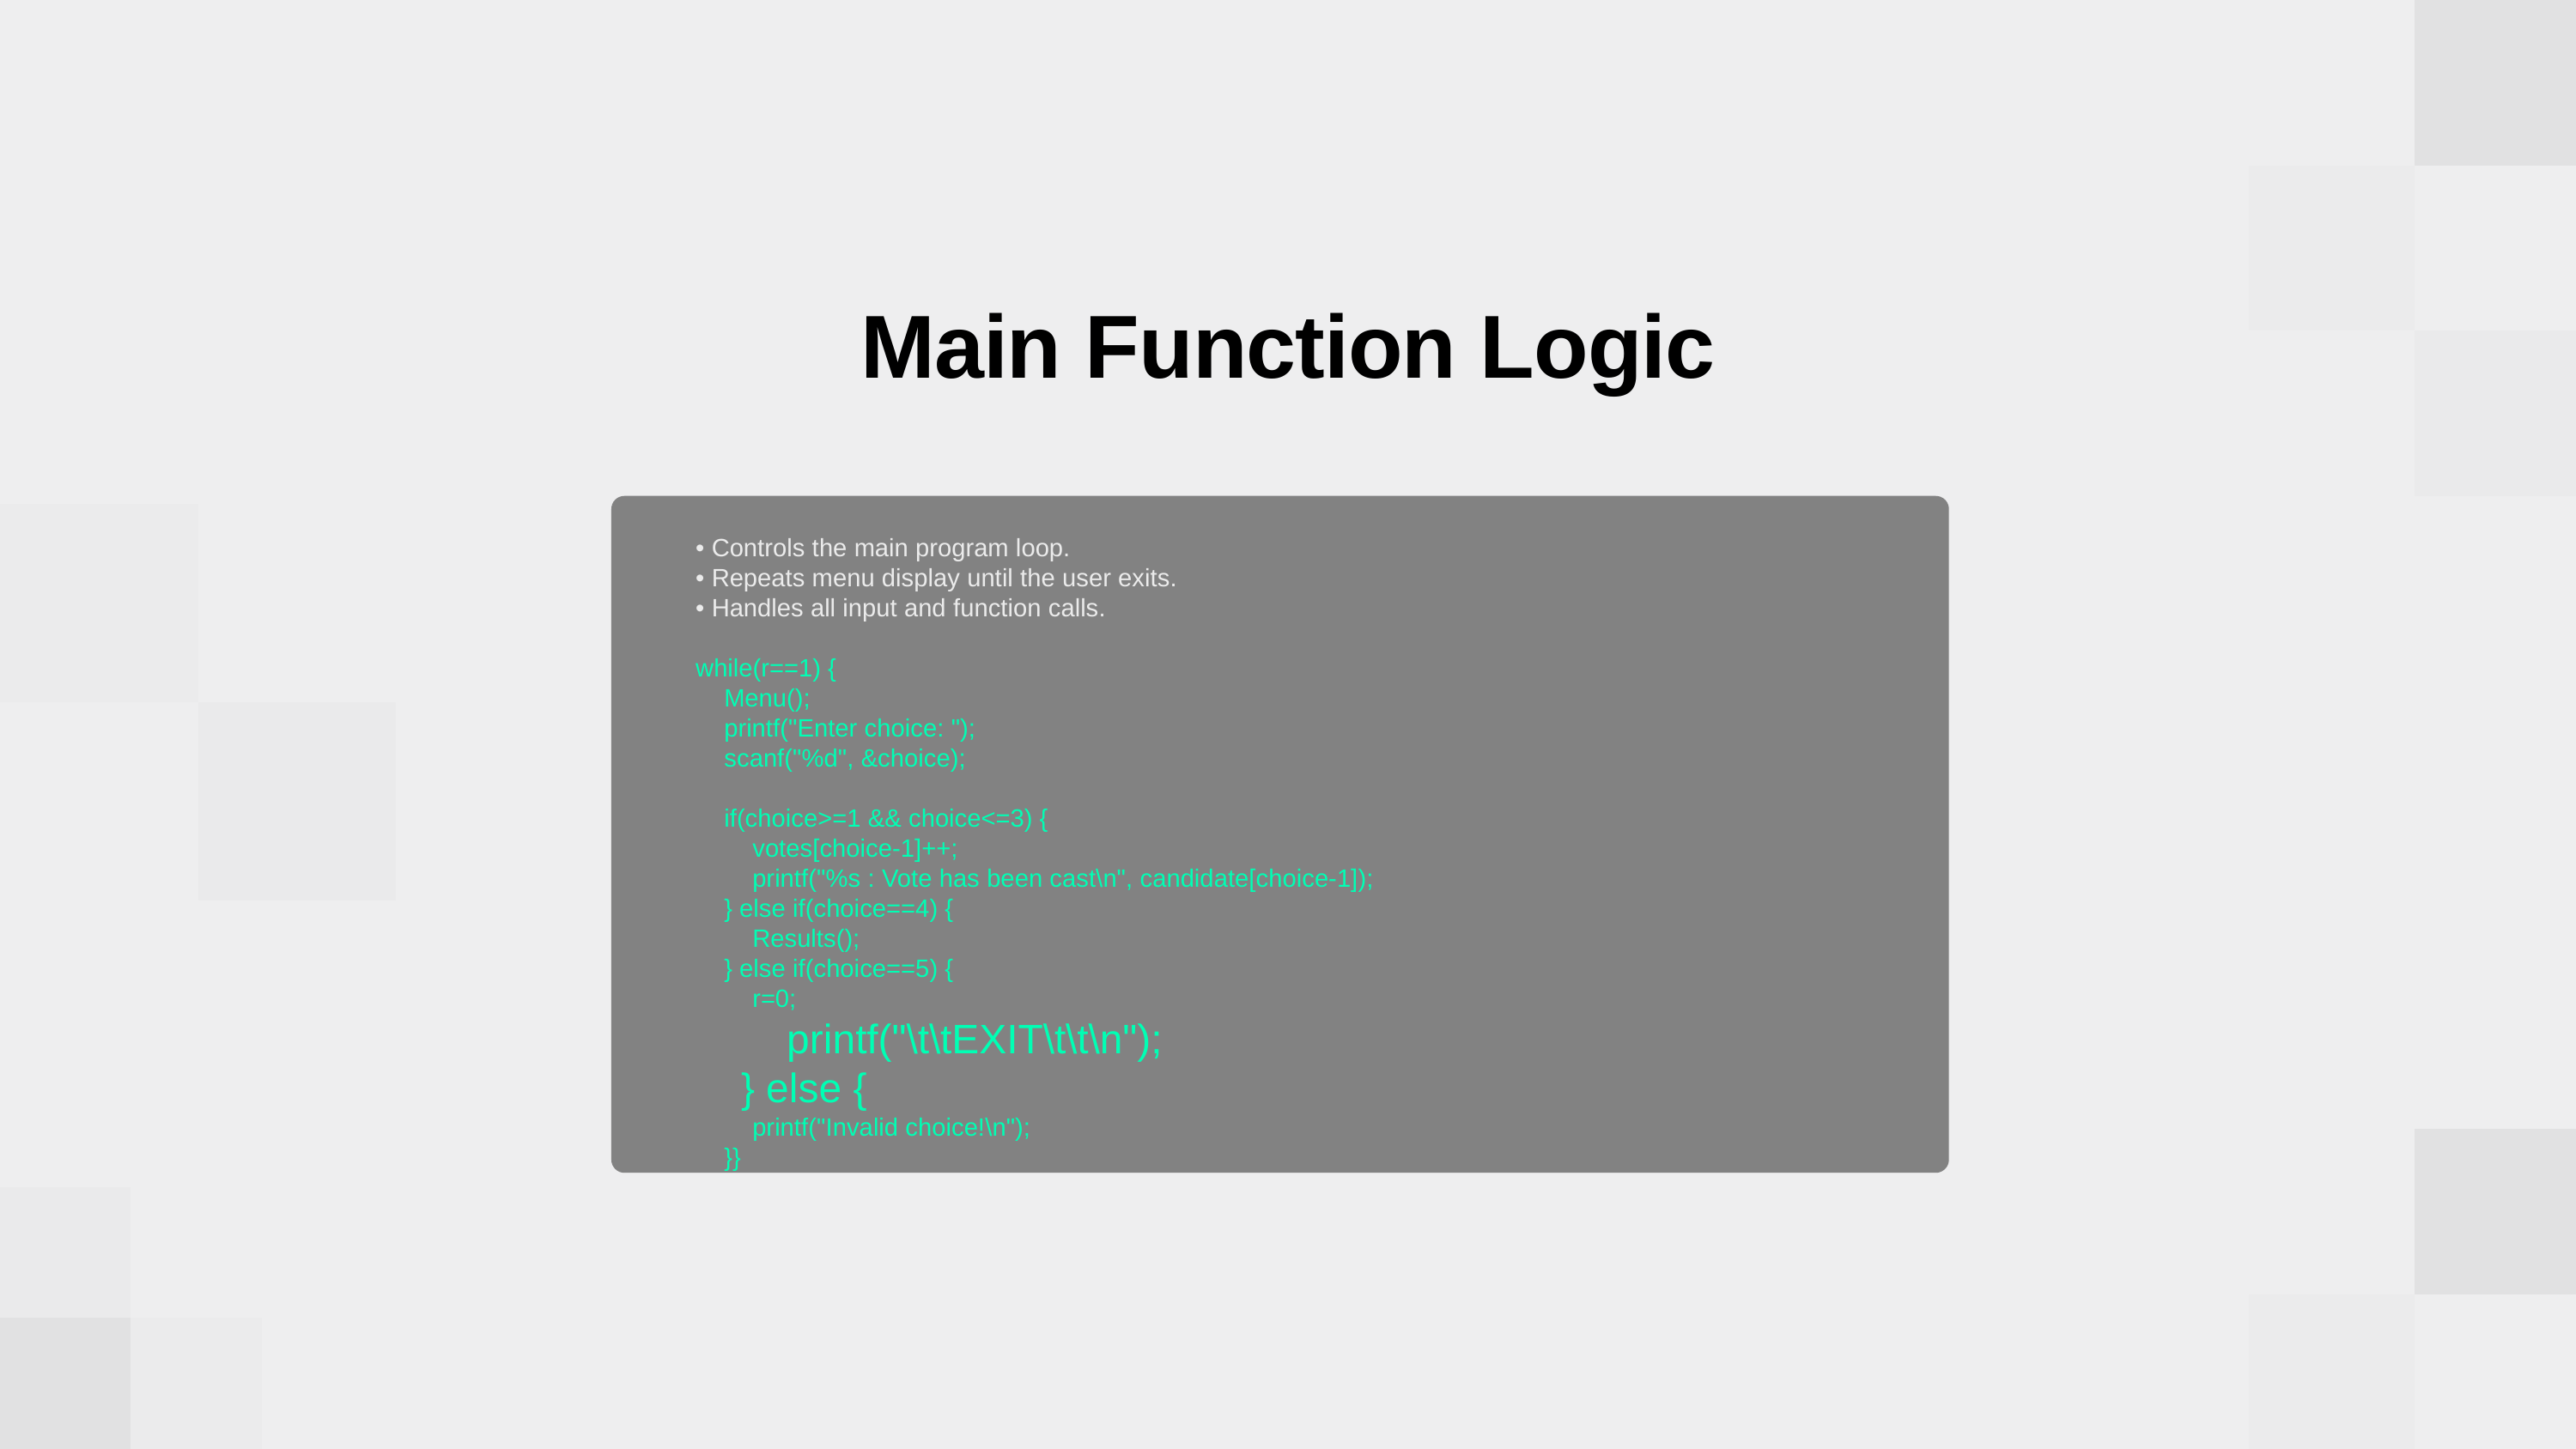

Main Function Logic

• Controls the main program loop.
• Repeats menu display until the user exits.
• Handles all input and function calls.

while(r==1) {
    Menu();
    printf("Enter choice: ");
    scanf("%d", &choice);

    if(choice>=1 && choice<=3) {
        votes[choice-1]++;
        printf("%s : Vote has been cast\n", candidate[choice-1]);
    } else if(choice==4) {
        Results();
    } else if(choice==5) {
        r=0;
        printf("\t\tEXIT\t\t\n");
    } else {
        printf("Invalid choice!\n");
    }}